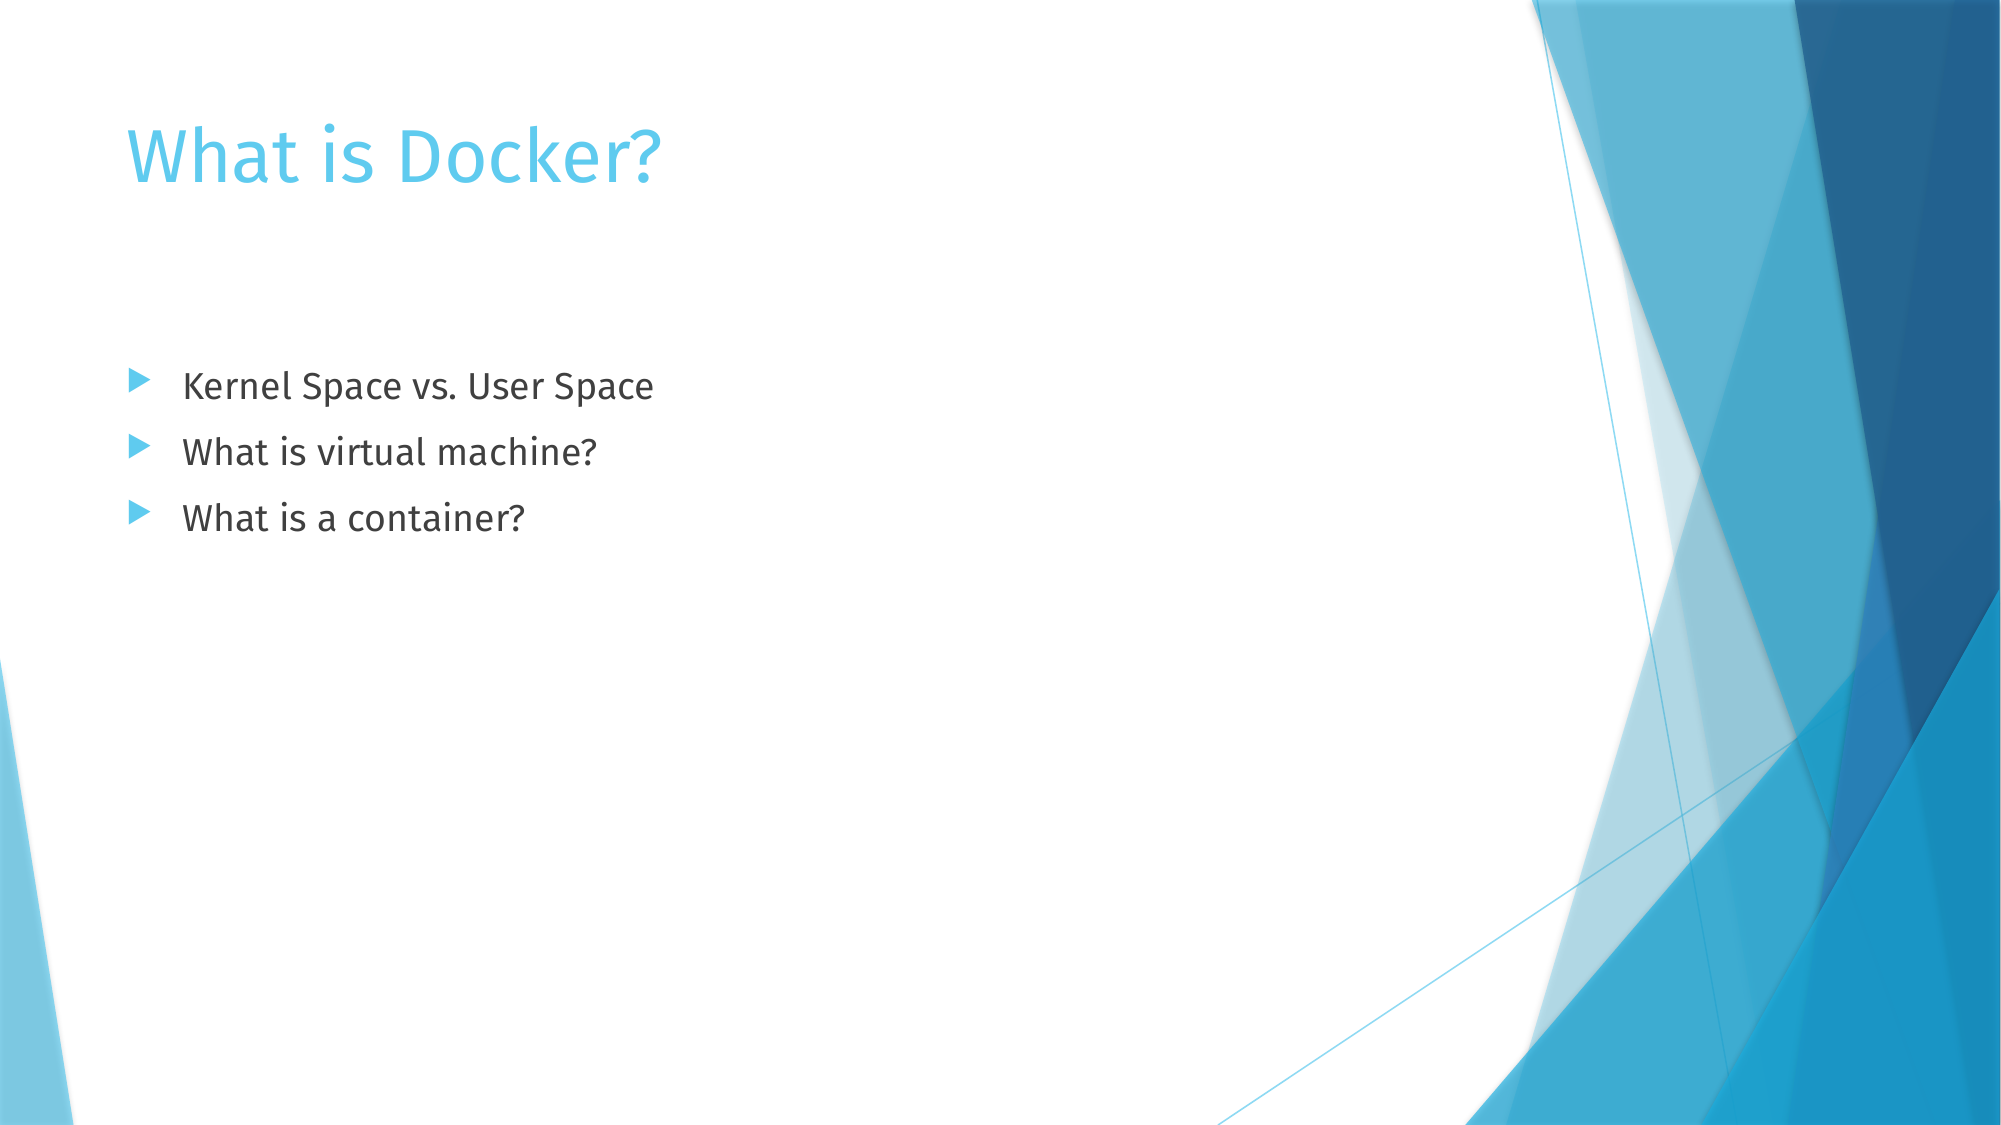

# What is Docker?
Kernel Space vs. User Space
What is virtual machine?
What is a container?